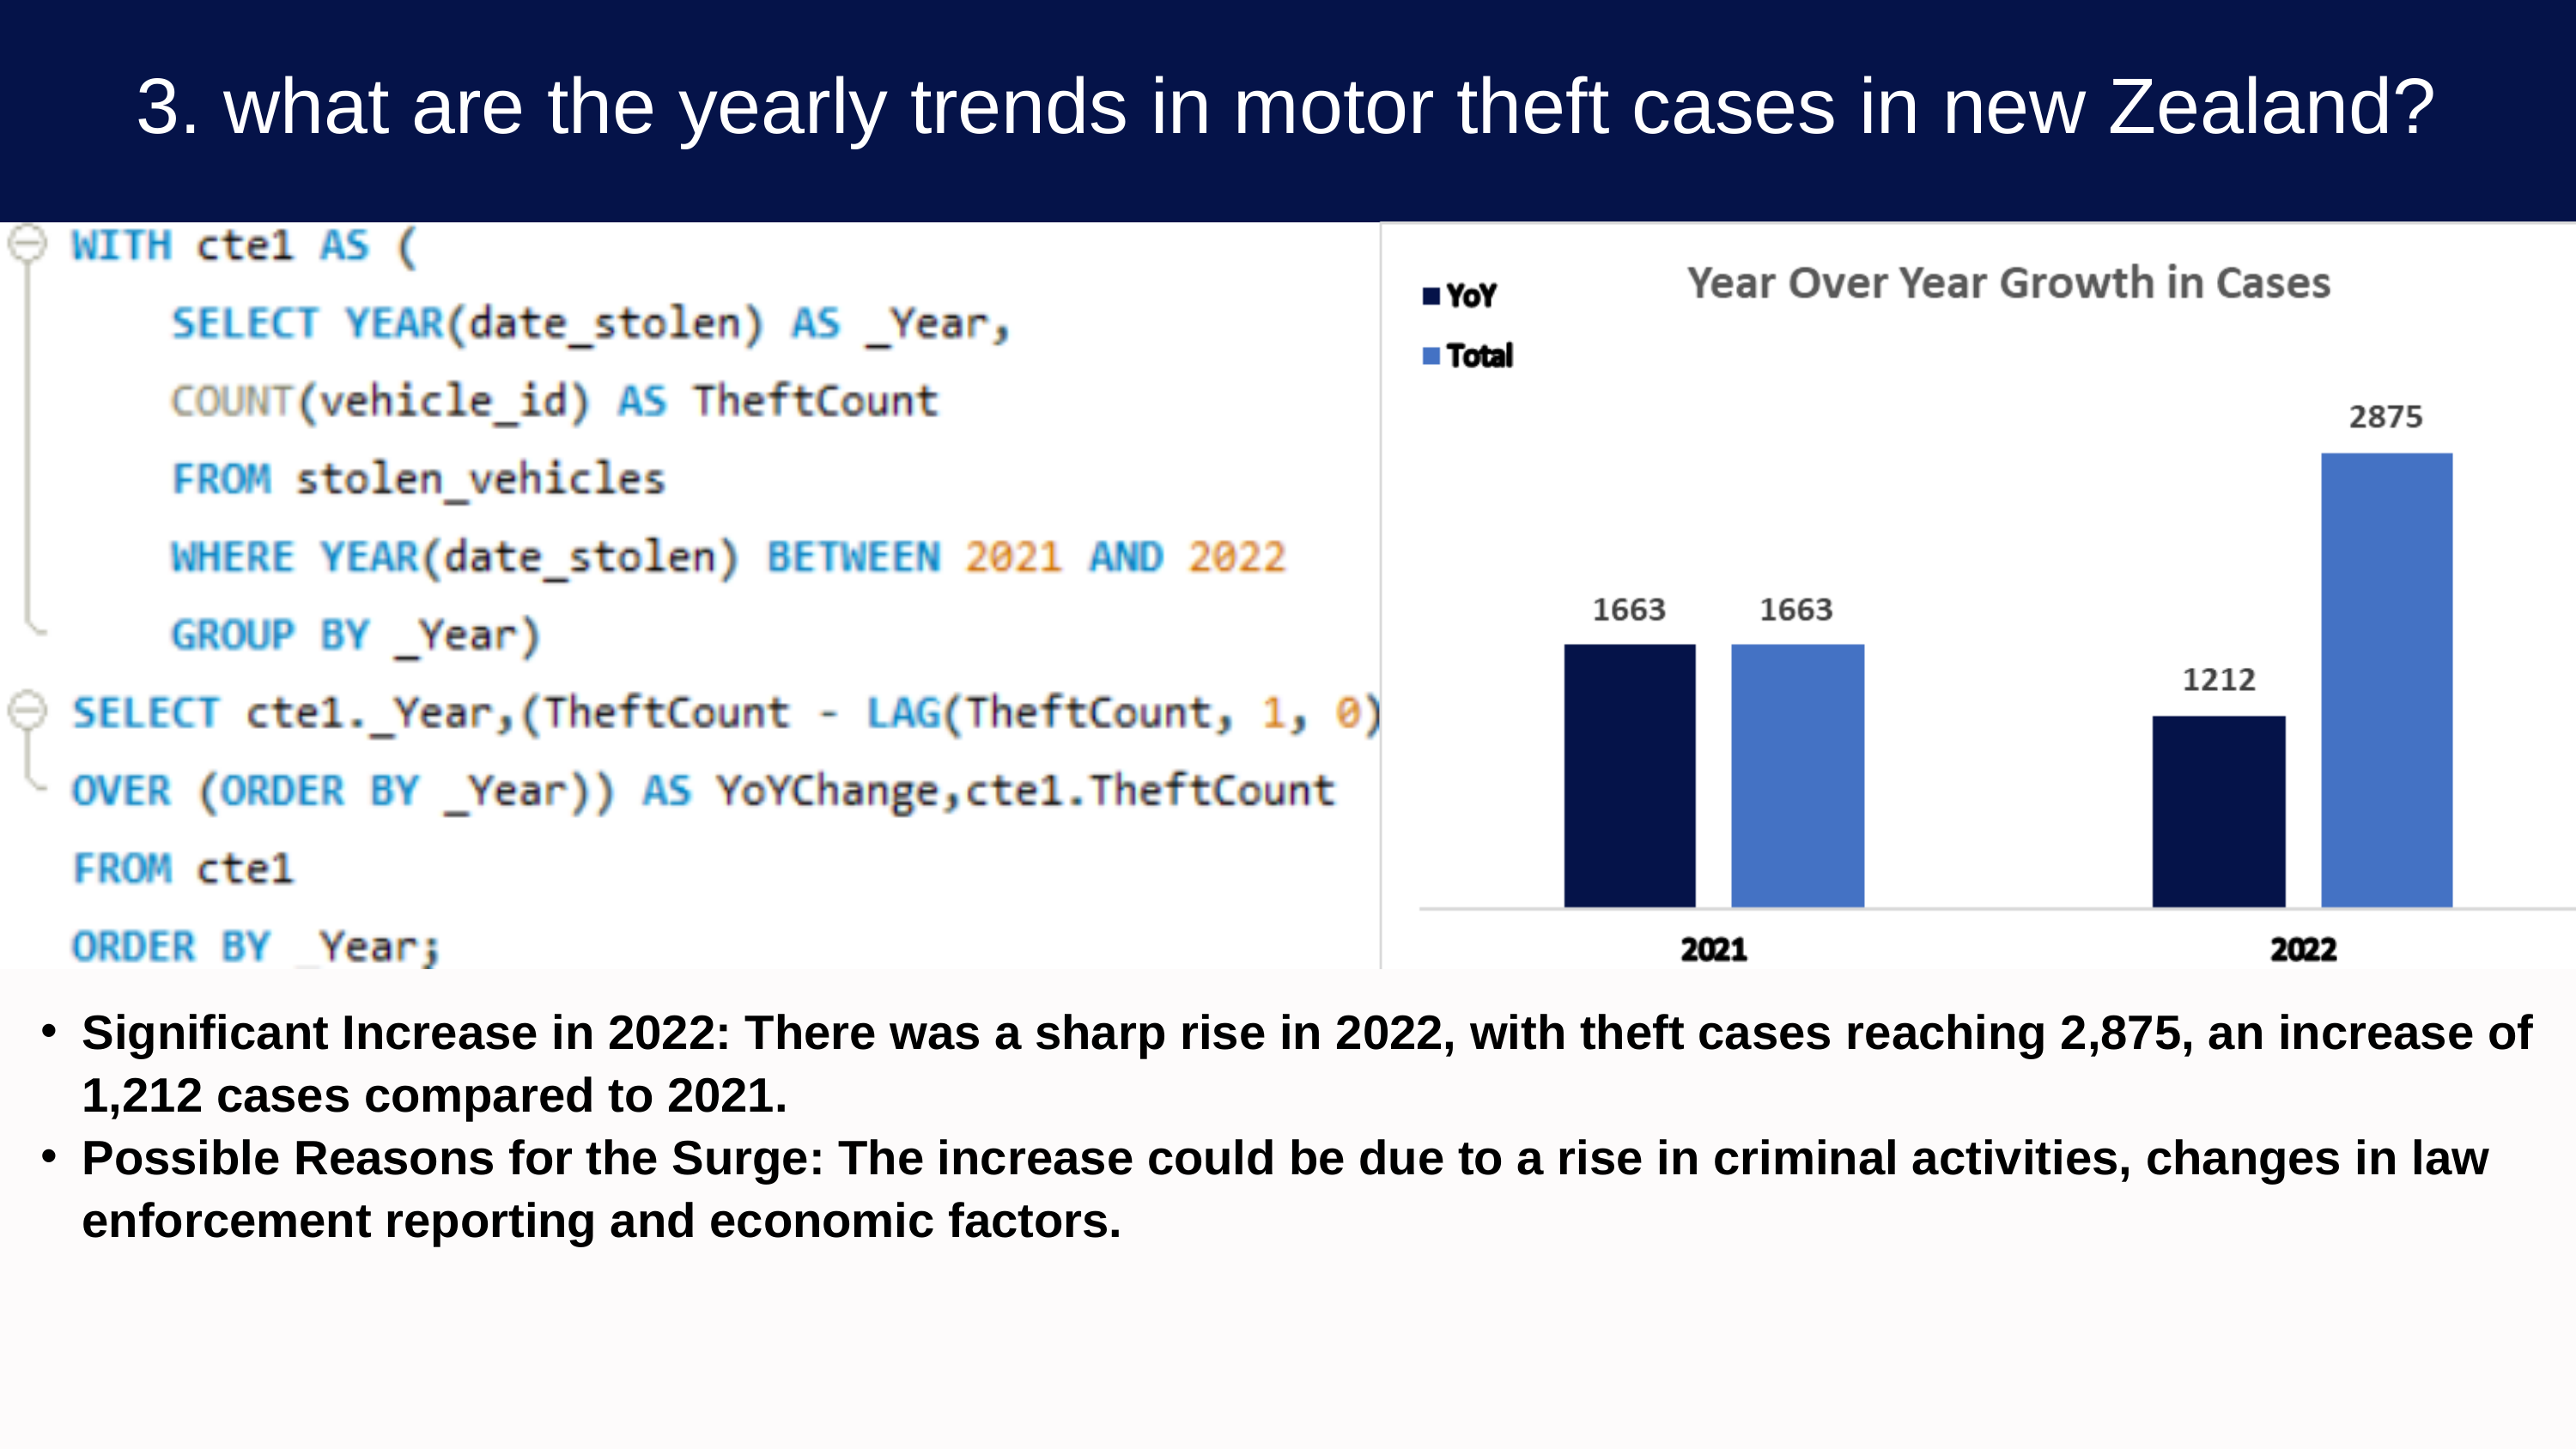

3. what are the yearly trends in motor theft cases in new Zealand?

Significant Increase in 2022: There was a sharp rise in 2022, with theft cases reaching 2,875, an increase of 1,212 cases compared to 2021.
Possible Reasons for the Surge: The increase could be due to a rise in criminal activities, changes in law enforcement reporting and economic factors.